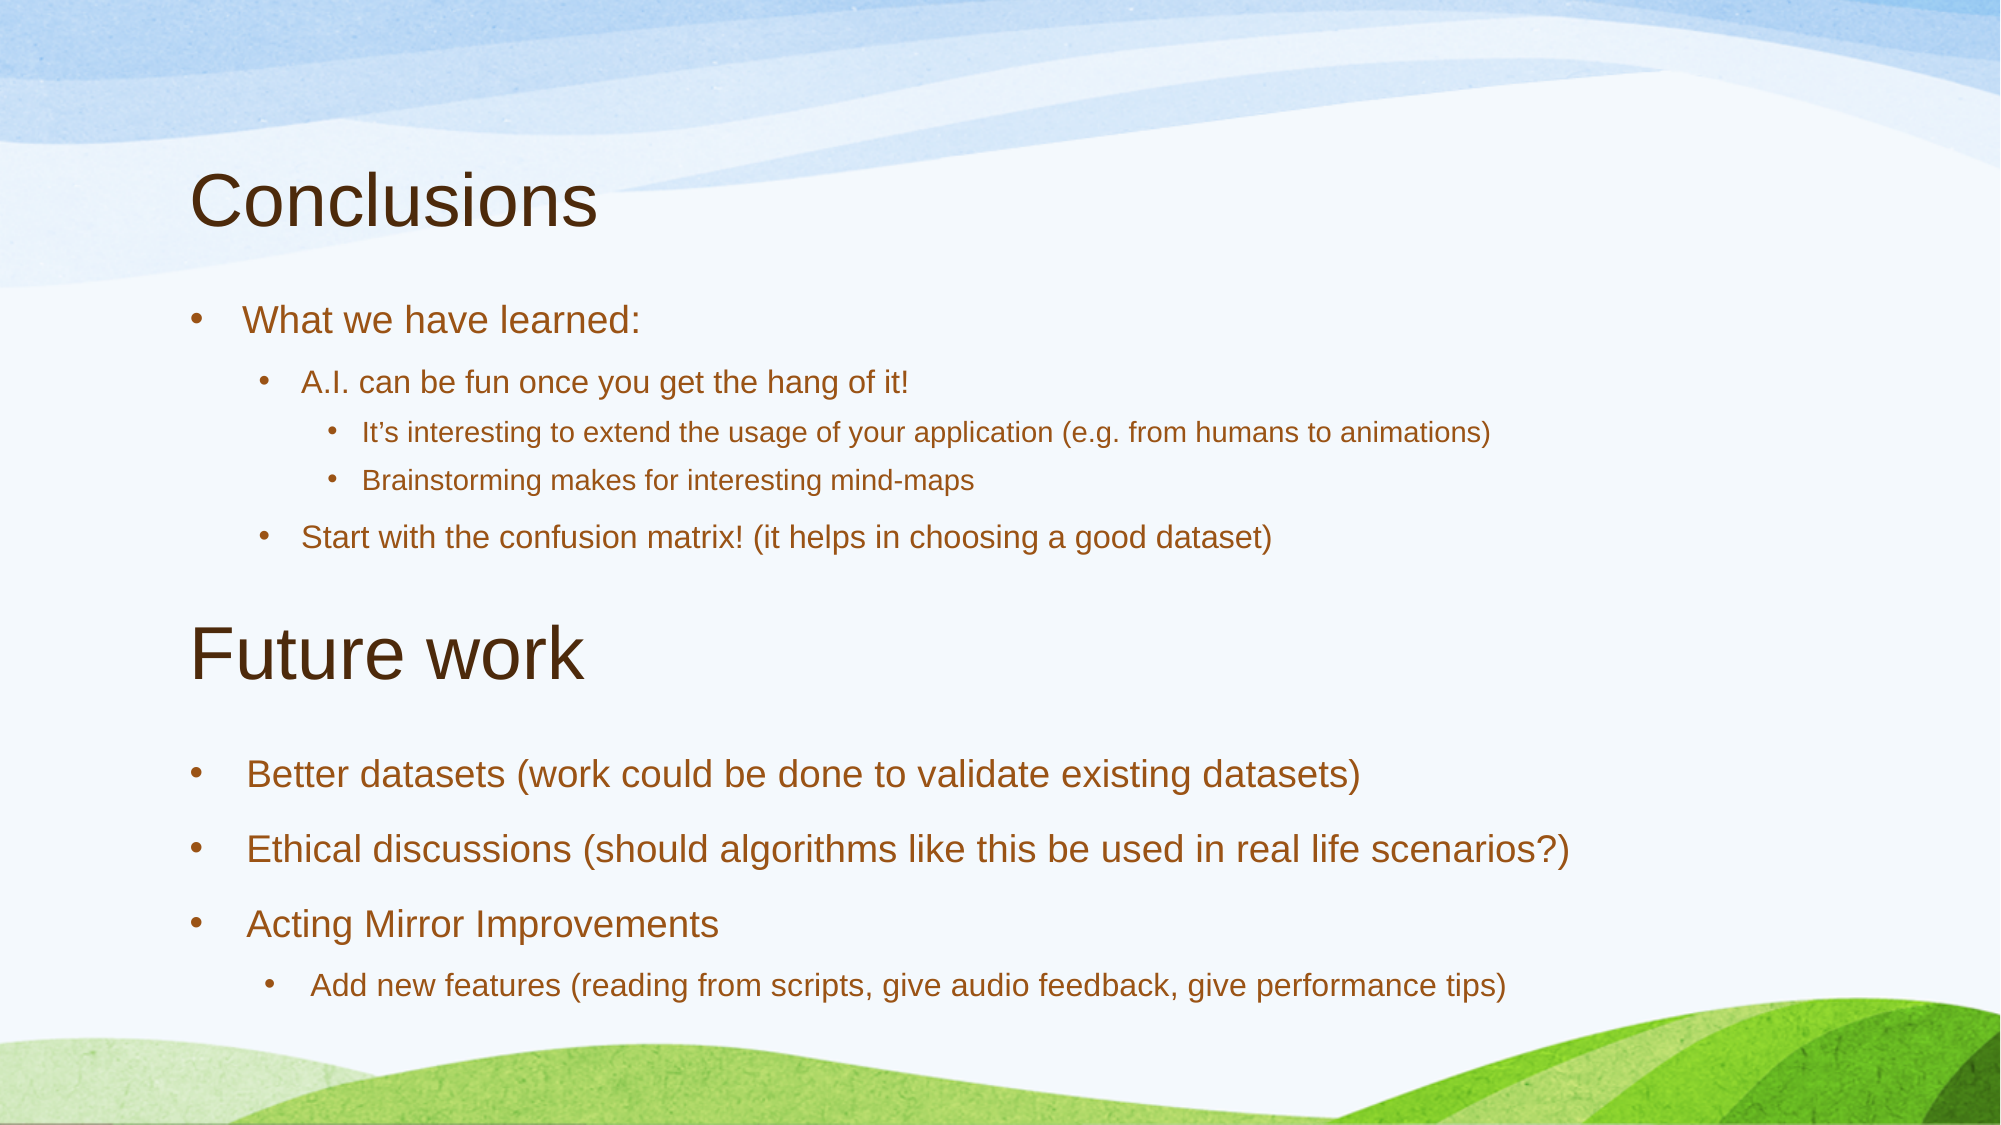

# Conclusions
What we have learned:
A.I. can be fun once you get the hang of it!
It’s interesting to extend the usage of your application (e.g. from humans to animations)
Brainstorming makes for interesting mind-maps
Start with the confusion matrix! (it helps in choosing a good dataset)
Future work
Better datasets (work could be done to validate existing datasets)
Ethical discussions (should algorithms like this be used in real life scenarios?)
Acting Mirror Improvements
Add new features (reading from scripts, give audio feedback, give performance tips)